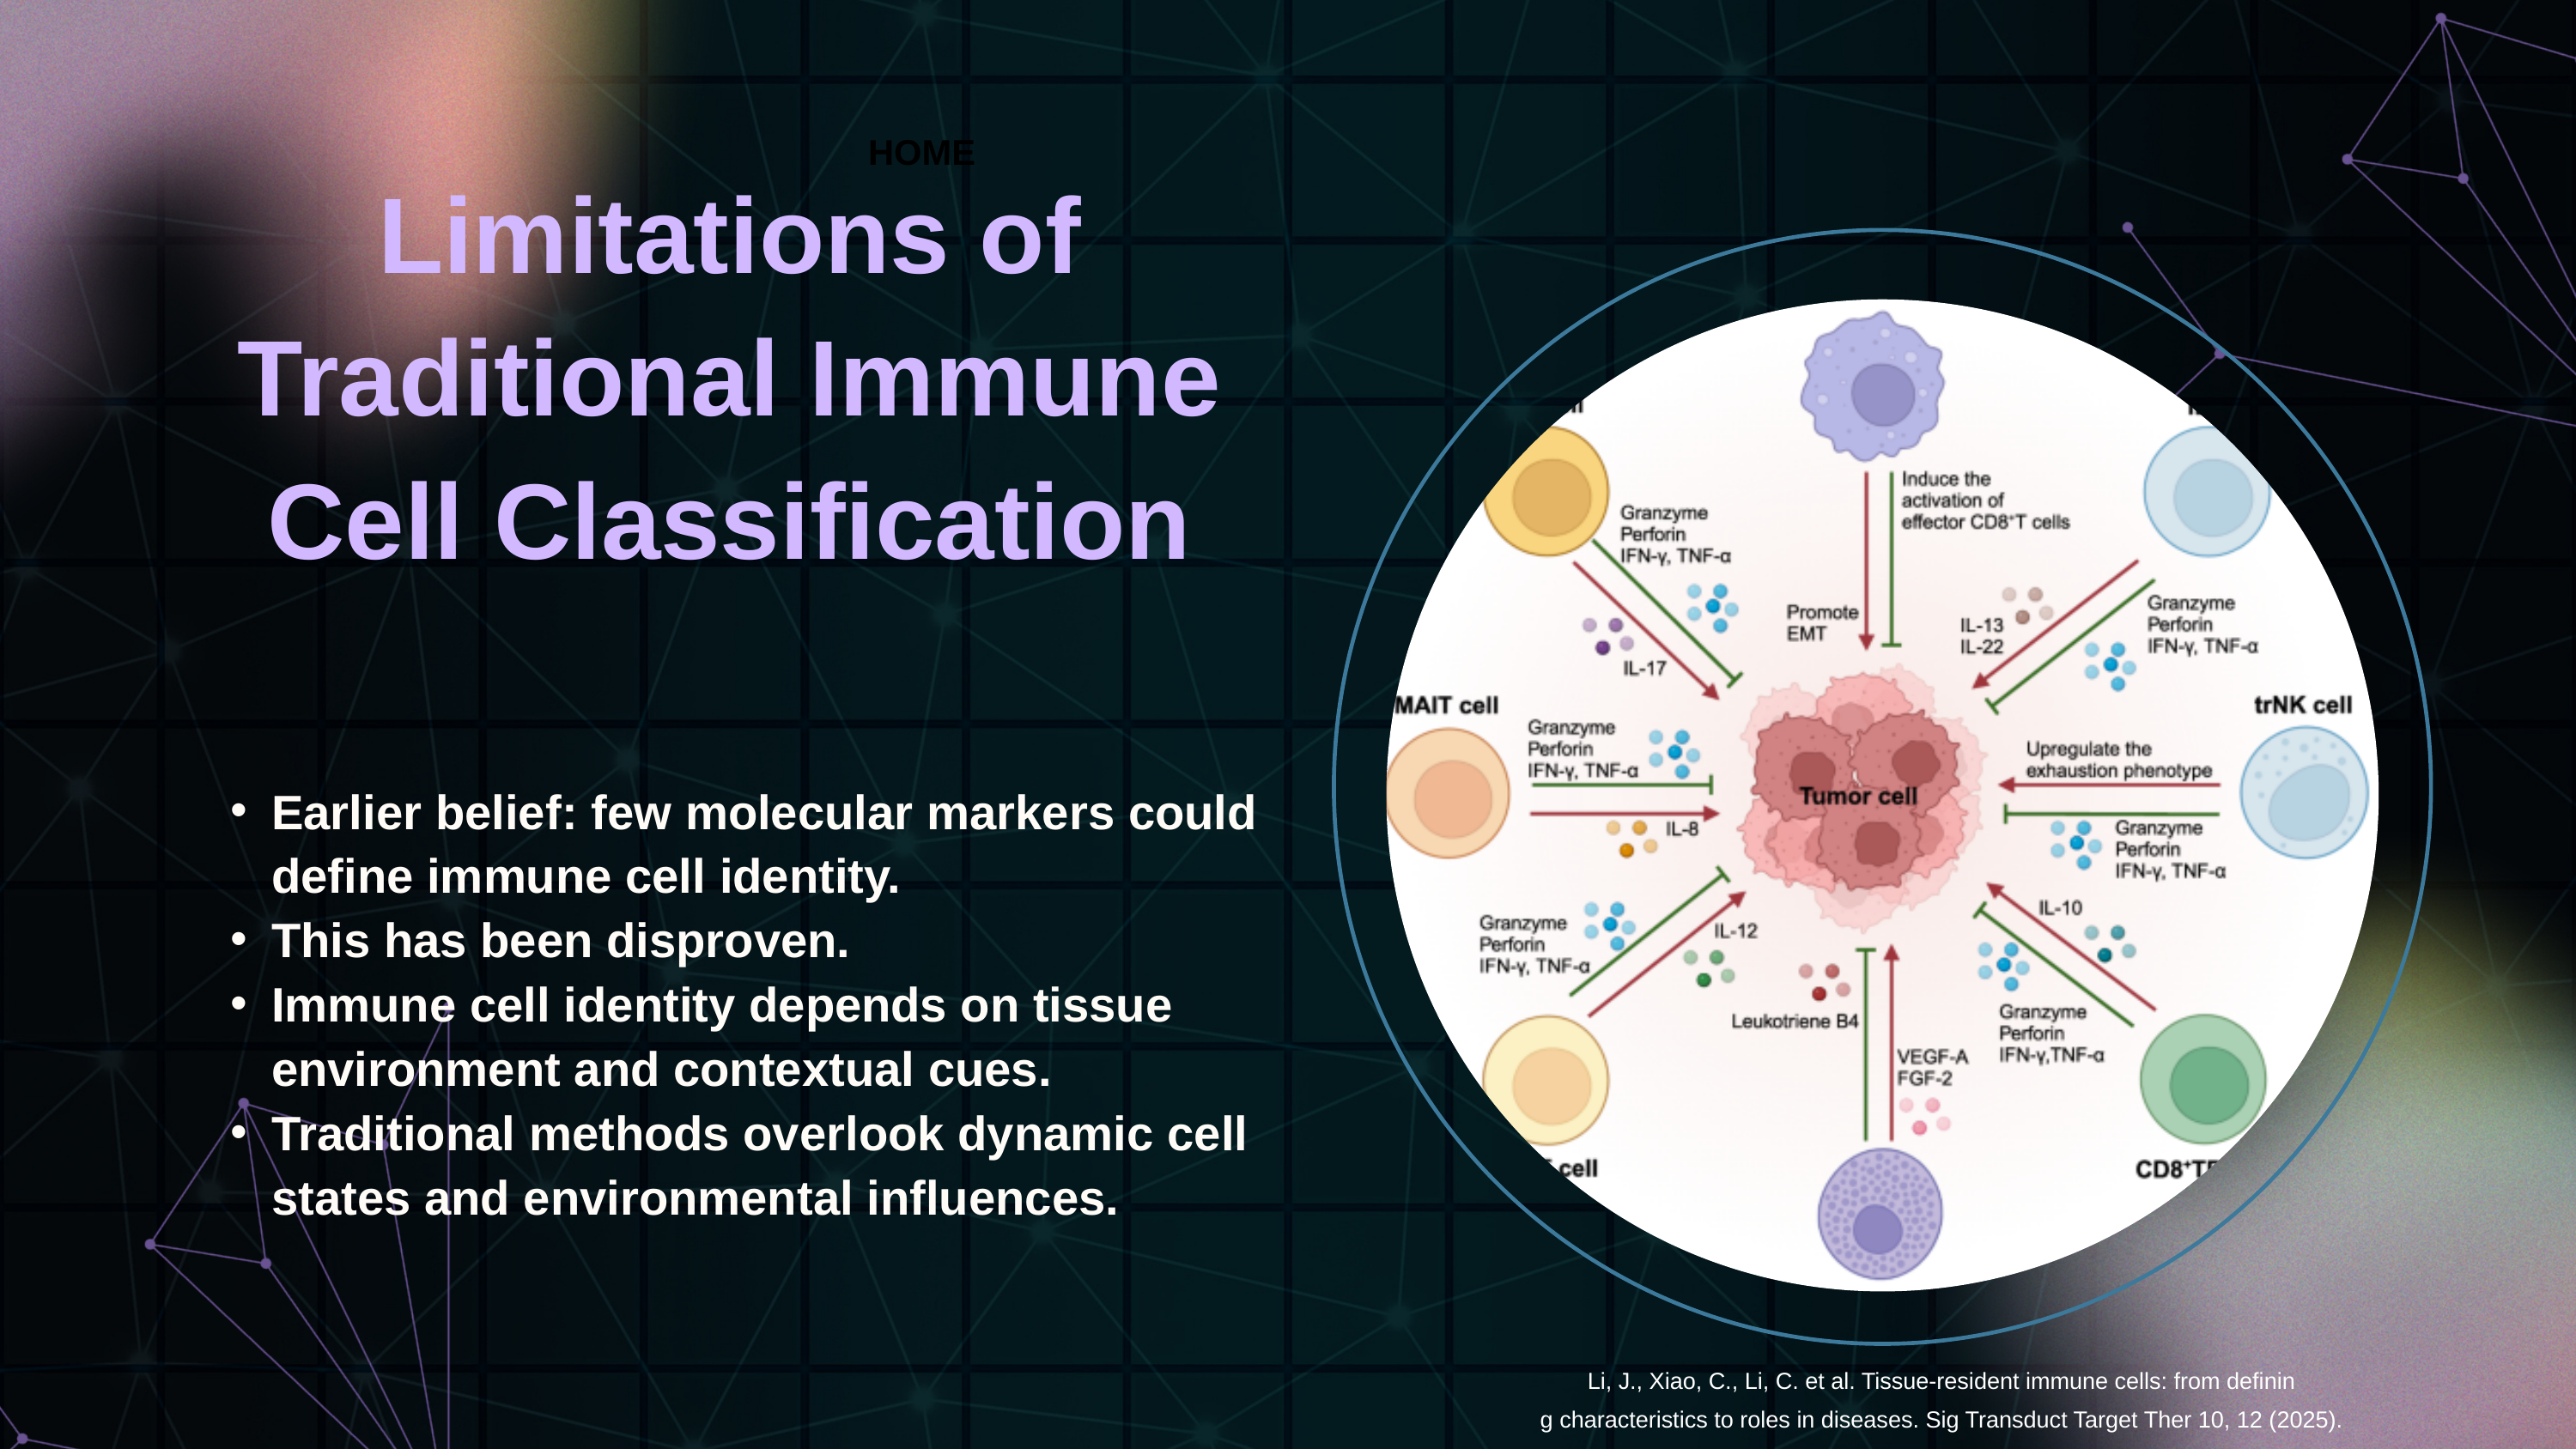

HOME
Limitations of Traditional Immune Cell Classification

Earlier belief: few molecular markers could define immune cell identity.
This has been disproven.
Immune cell identity depends on tissue environment and contextual cues.
Traditional methods overlook dynamic cell states and environmental influences.

Li, J., Xiao, C., Li, C. et al. Tissue-resident immune cells: from definin
g characteristics to roles in diseases. Sig Transduct Target Ther 10, 12 (2025).